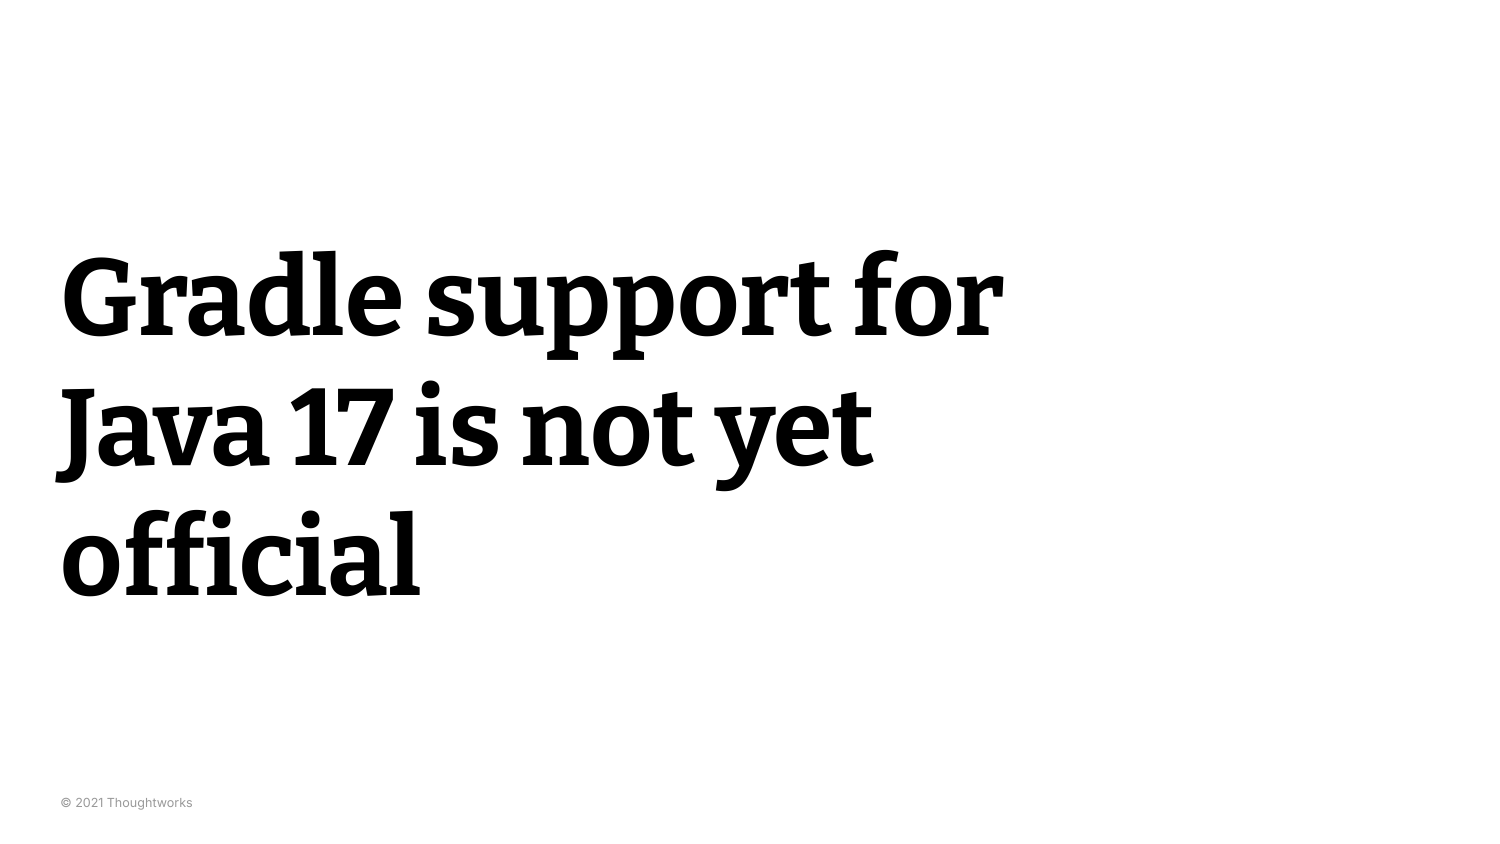

# Gradle support for Java 17 is not yet official